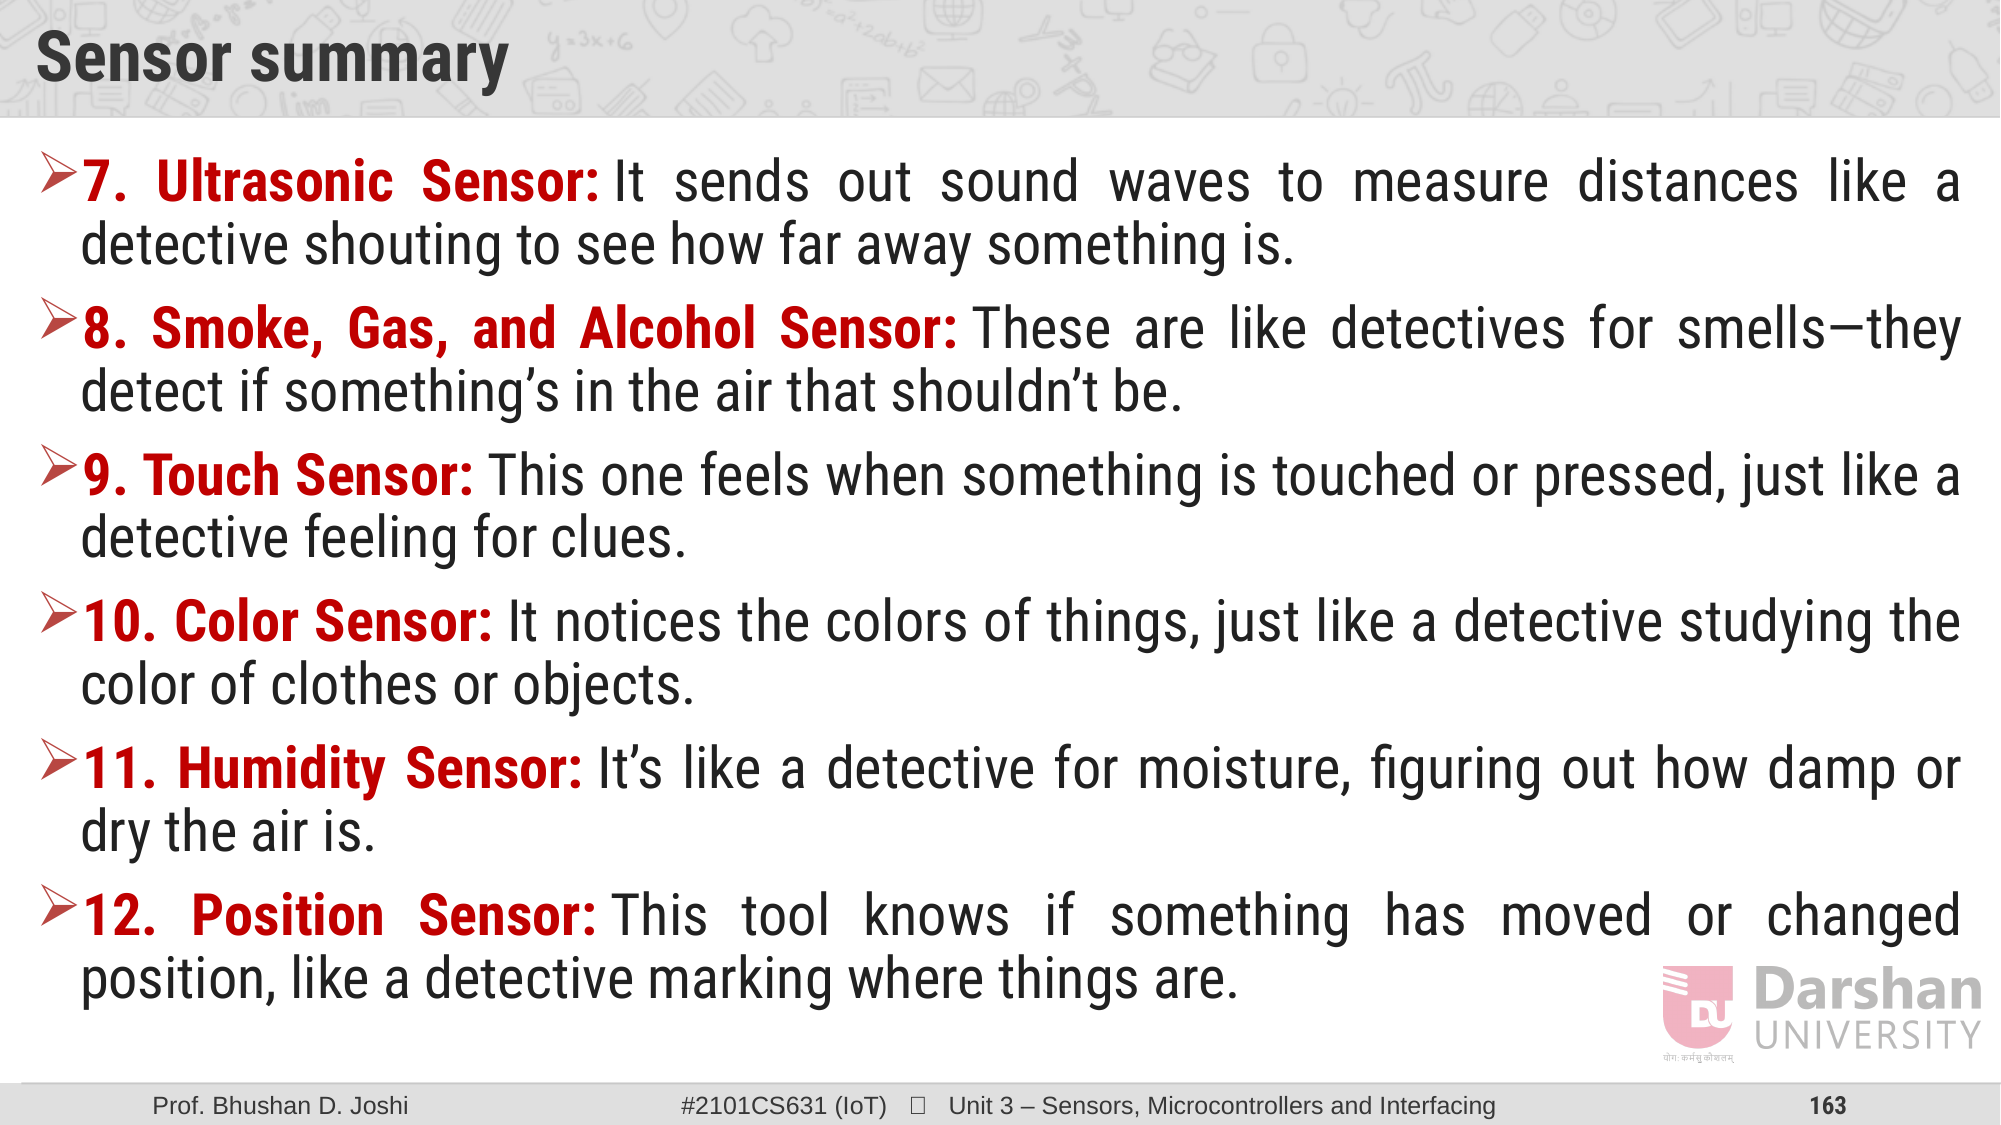

# Sensor summary
7. Ultrasonic Sensor: It sends out sound waves to measure distances like a detective shouting to see how far away something is.
8. Smoke, Gas, and Alcohol Sensor: These are like detectives for smells—they detect if something’s in the air that shouldn’t be.
9. Touch Sensor: This one feels when something is touched or pressed, just like a detective feeling for clues.
10. Color Sensor: It notices the colors of things, just like a detective studying the color of clothes or objects.
11. Humidity Sensor: It’s like a detective for moisture, figuring out how damp or dry the air is.
12. Position Sensor: This tool knows if something has moved or changed position, like a detective marking where things are.